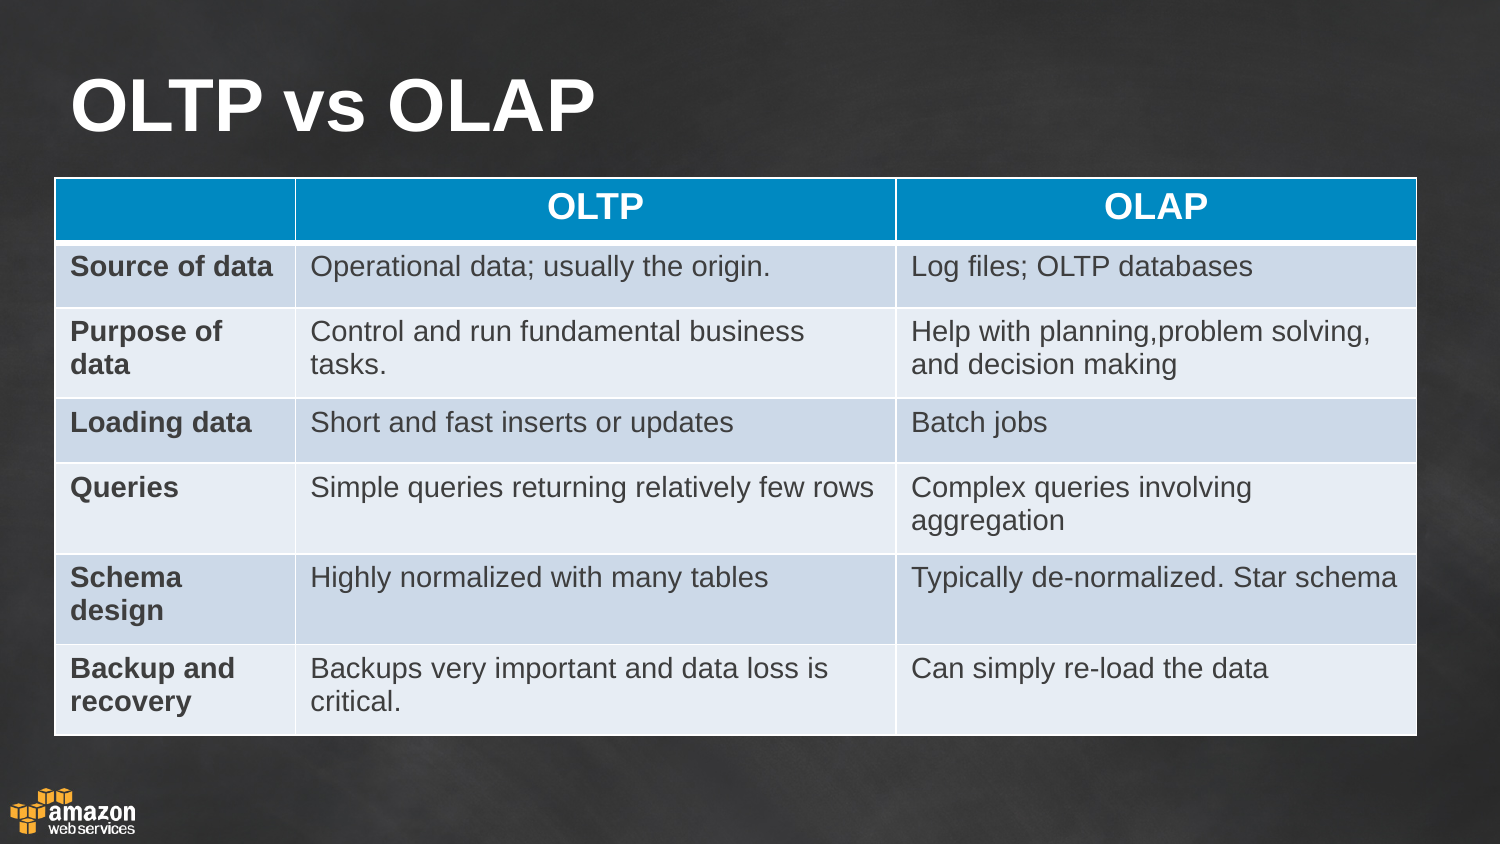

# OLTP vs OLAP
|  | OLTP | OLAP |
| --- | --- | --- |
| Source of data | Operational data; usually the origin. | Log files; OLTP databases |
| Purpose of data | Control and run fundamental business tasks. | Help with planning,problem solving, and decision making |
| Loading data | Short and fast inserts or updates | Batch jobs |
| Queries | Simple queries returning relatively few rows | Complex queries involving aggregation |
| Schema design | Highly normalized with many tables | Typically de-normalized. Star schema |
| Backup and recovery | Backups very important and data loss is critical. | Can simply re-load the data |